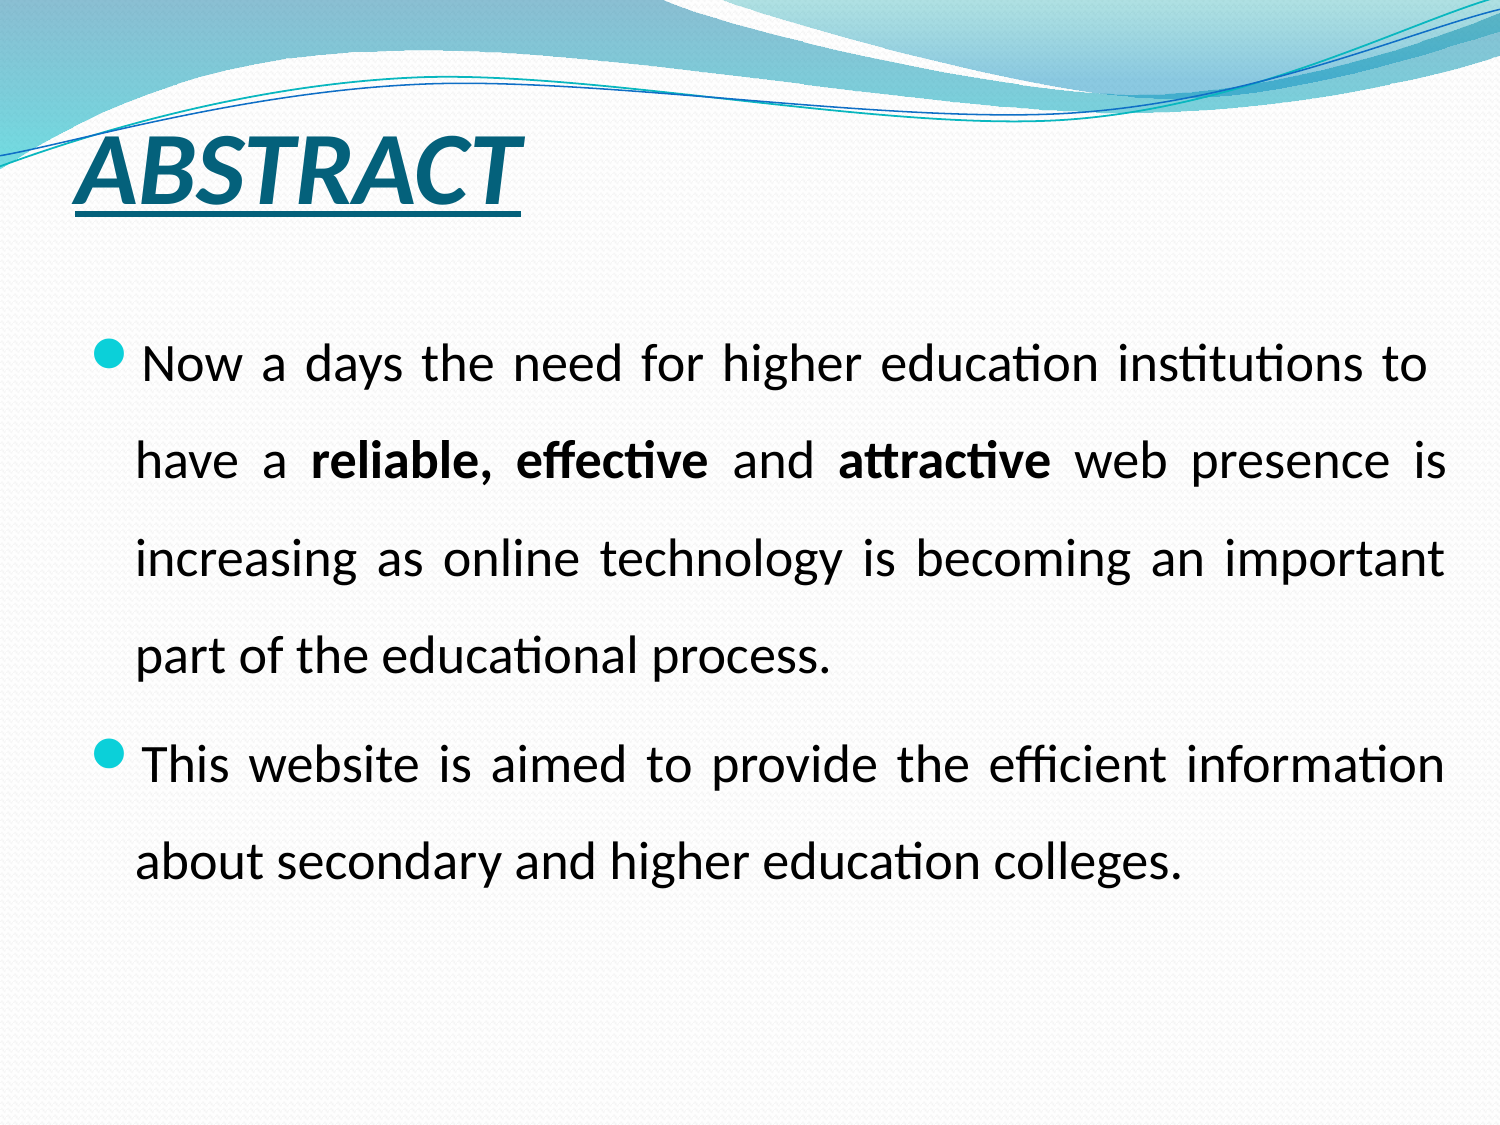

# ABSTRACT
Now a days the need for higher education institutions to  have a reliable, effective and attractive web presence is increasing as online technology is becoming an important part of the educational process.
This website is aimed to provide the efficient information about secondary and higher education colleges.